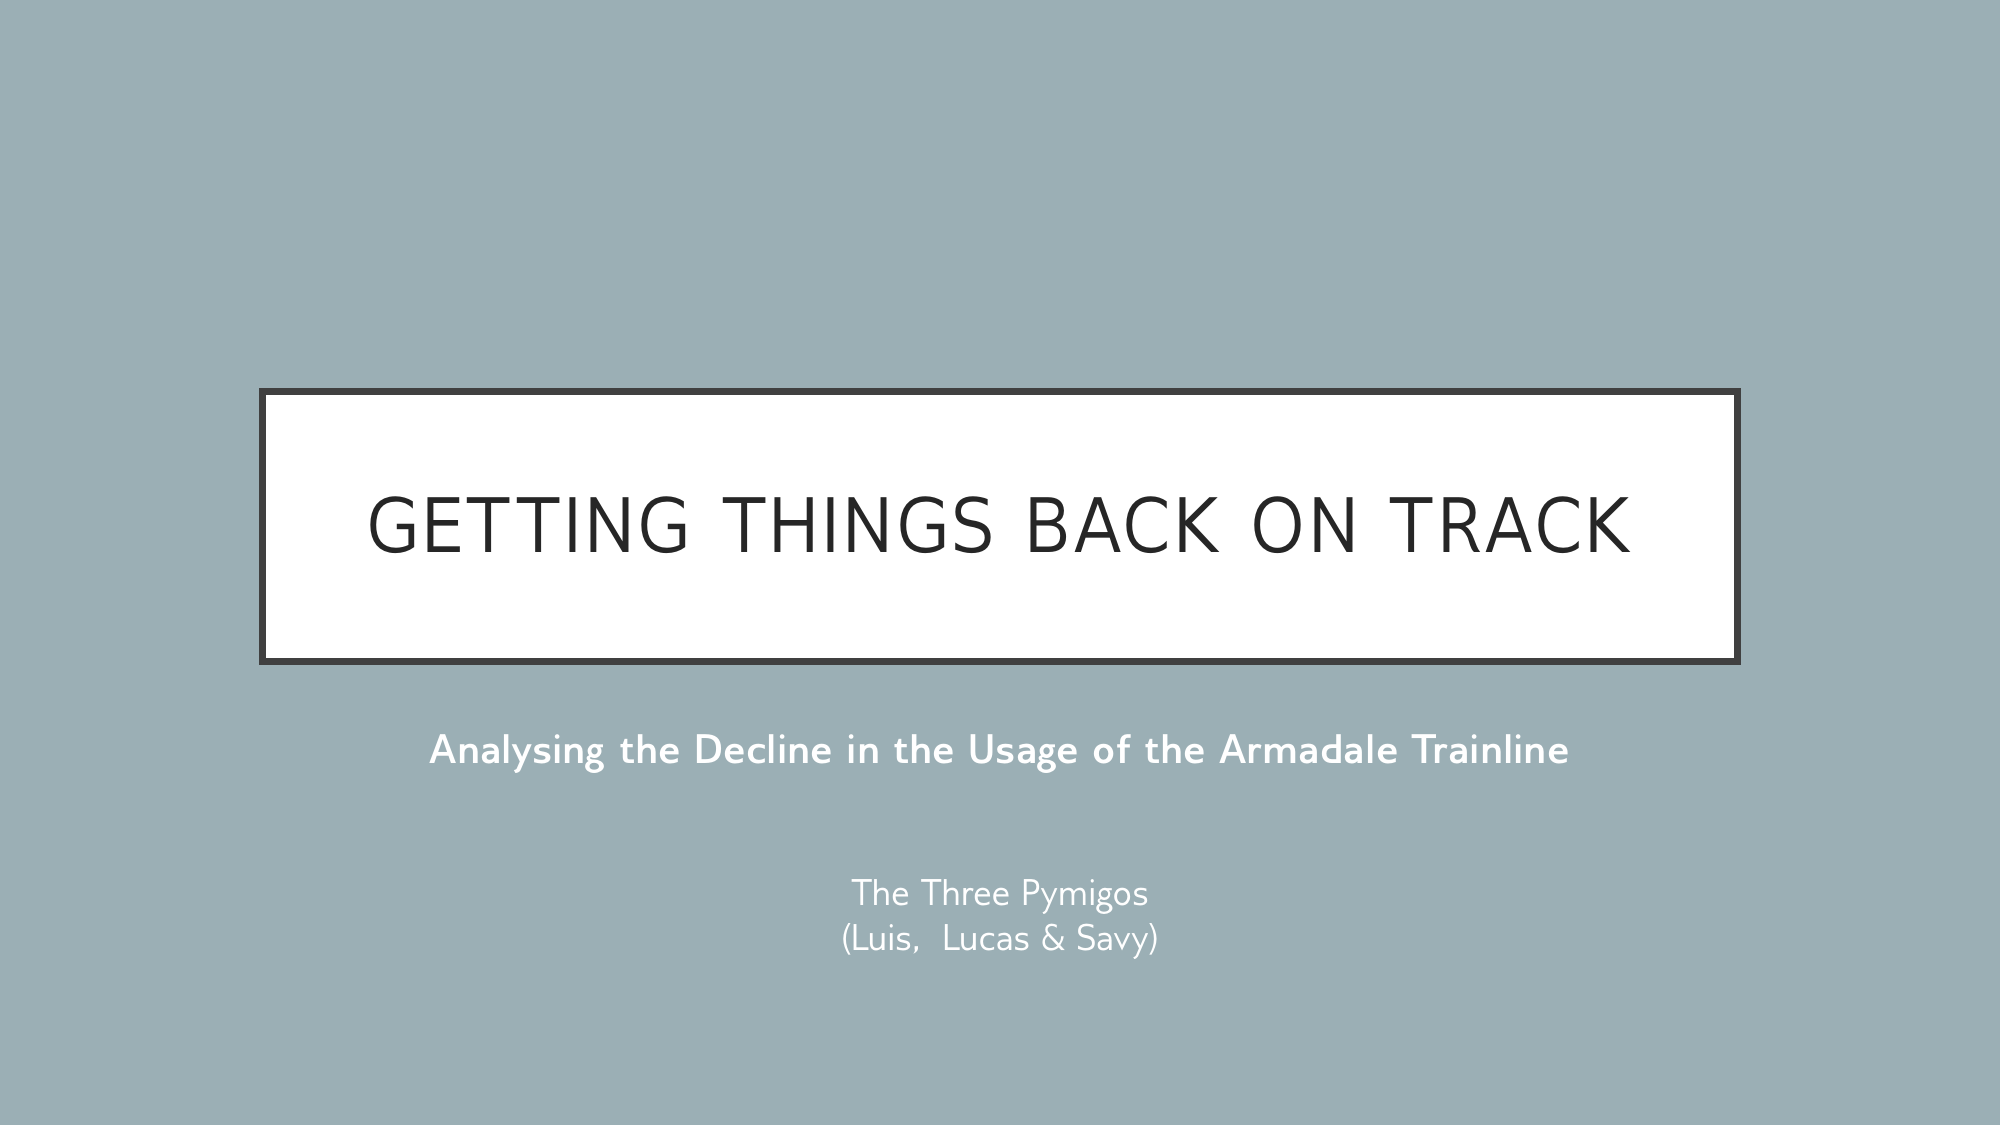

# Getting Things back on track
Analysing the Decline in the Usage of the Armadale Trainline
The Three Pymigos
(Luis,  Lucas & Savy)